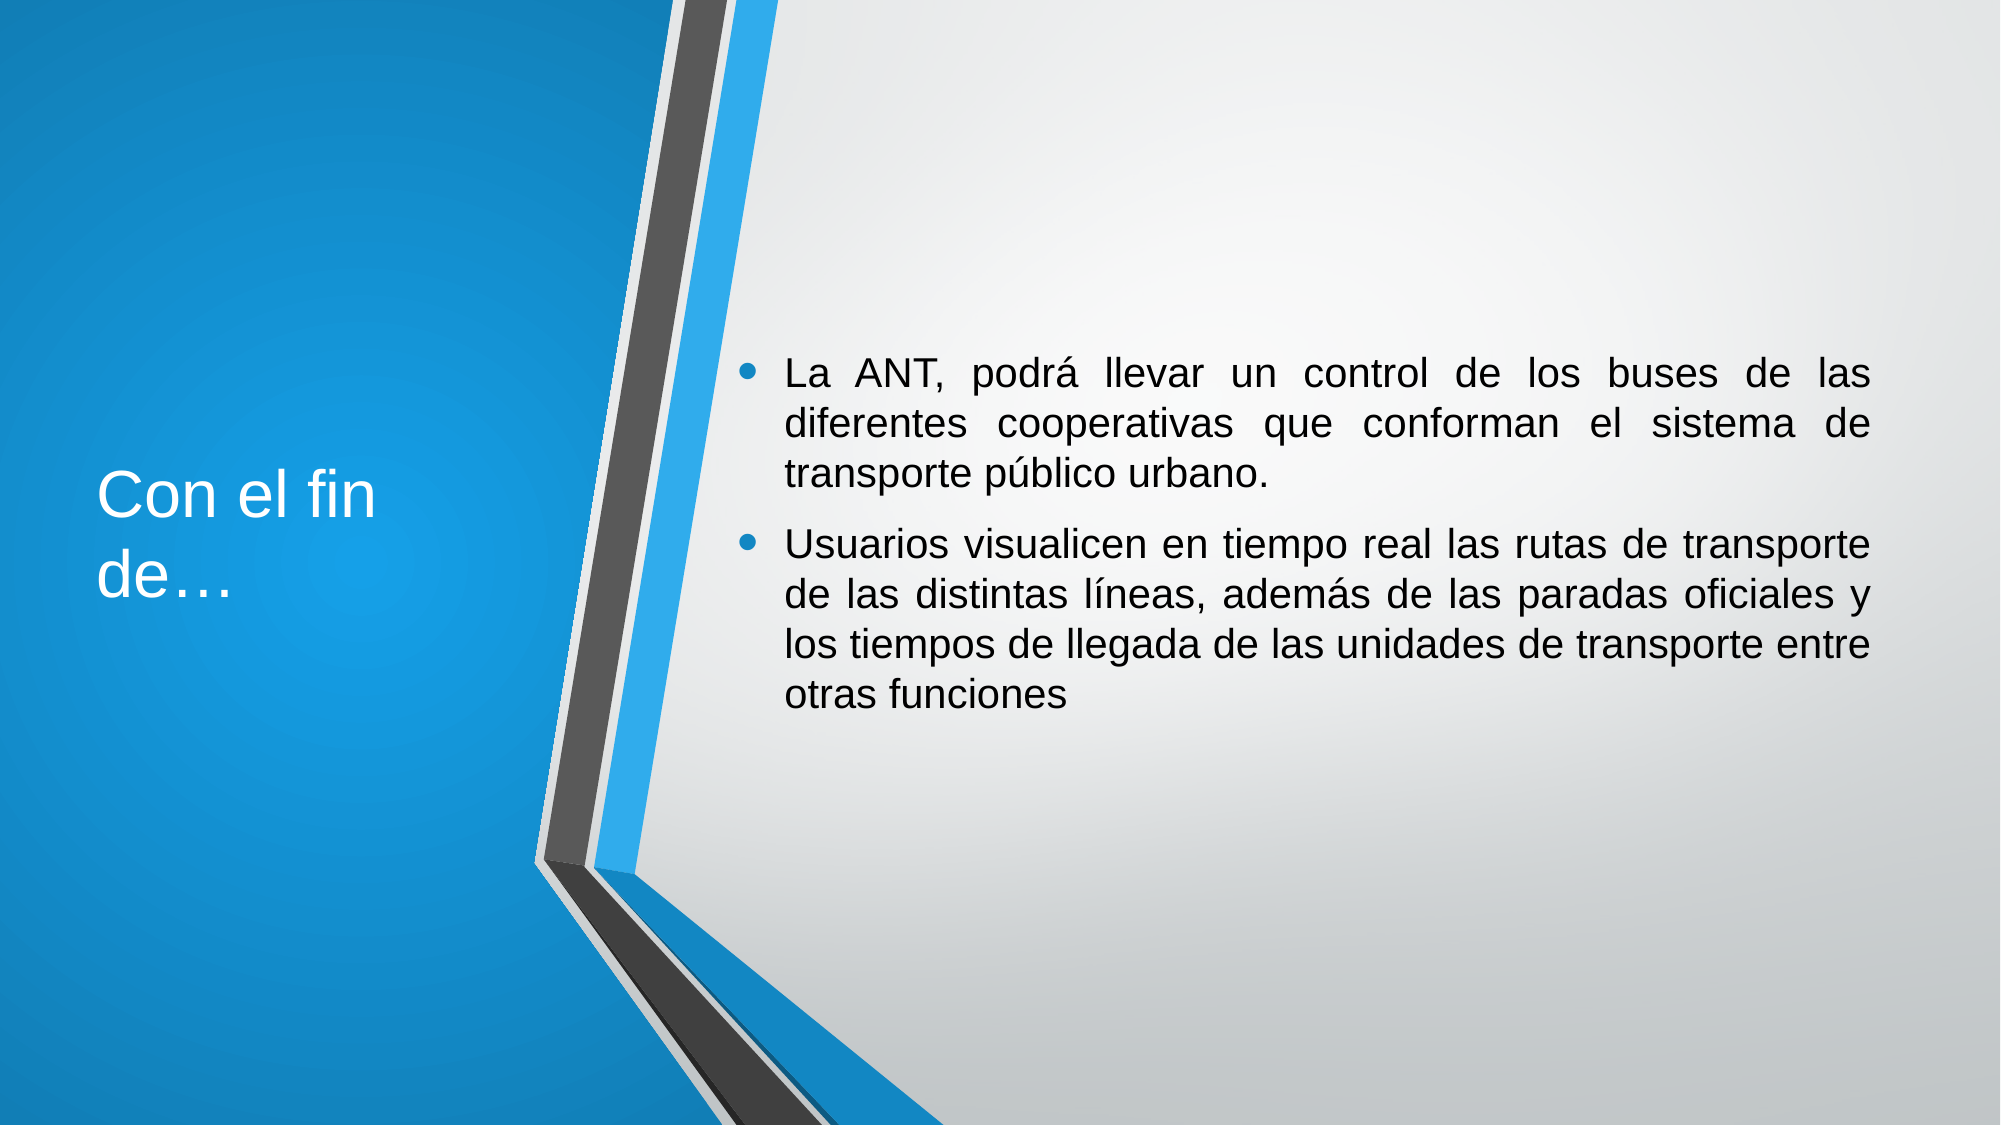

# Con el fin de…
La ANT, podrá llevar un control de los buses de las diferentes cooperativas que conforman el sistema de transporte público urbano.
Usuarios visualicen en tiempo real las rutas de transporte de las distintas líneas, además de las paradas oficiales y los tiempos de llegada de las unidades de transporte entre otras funciones